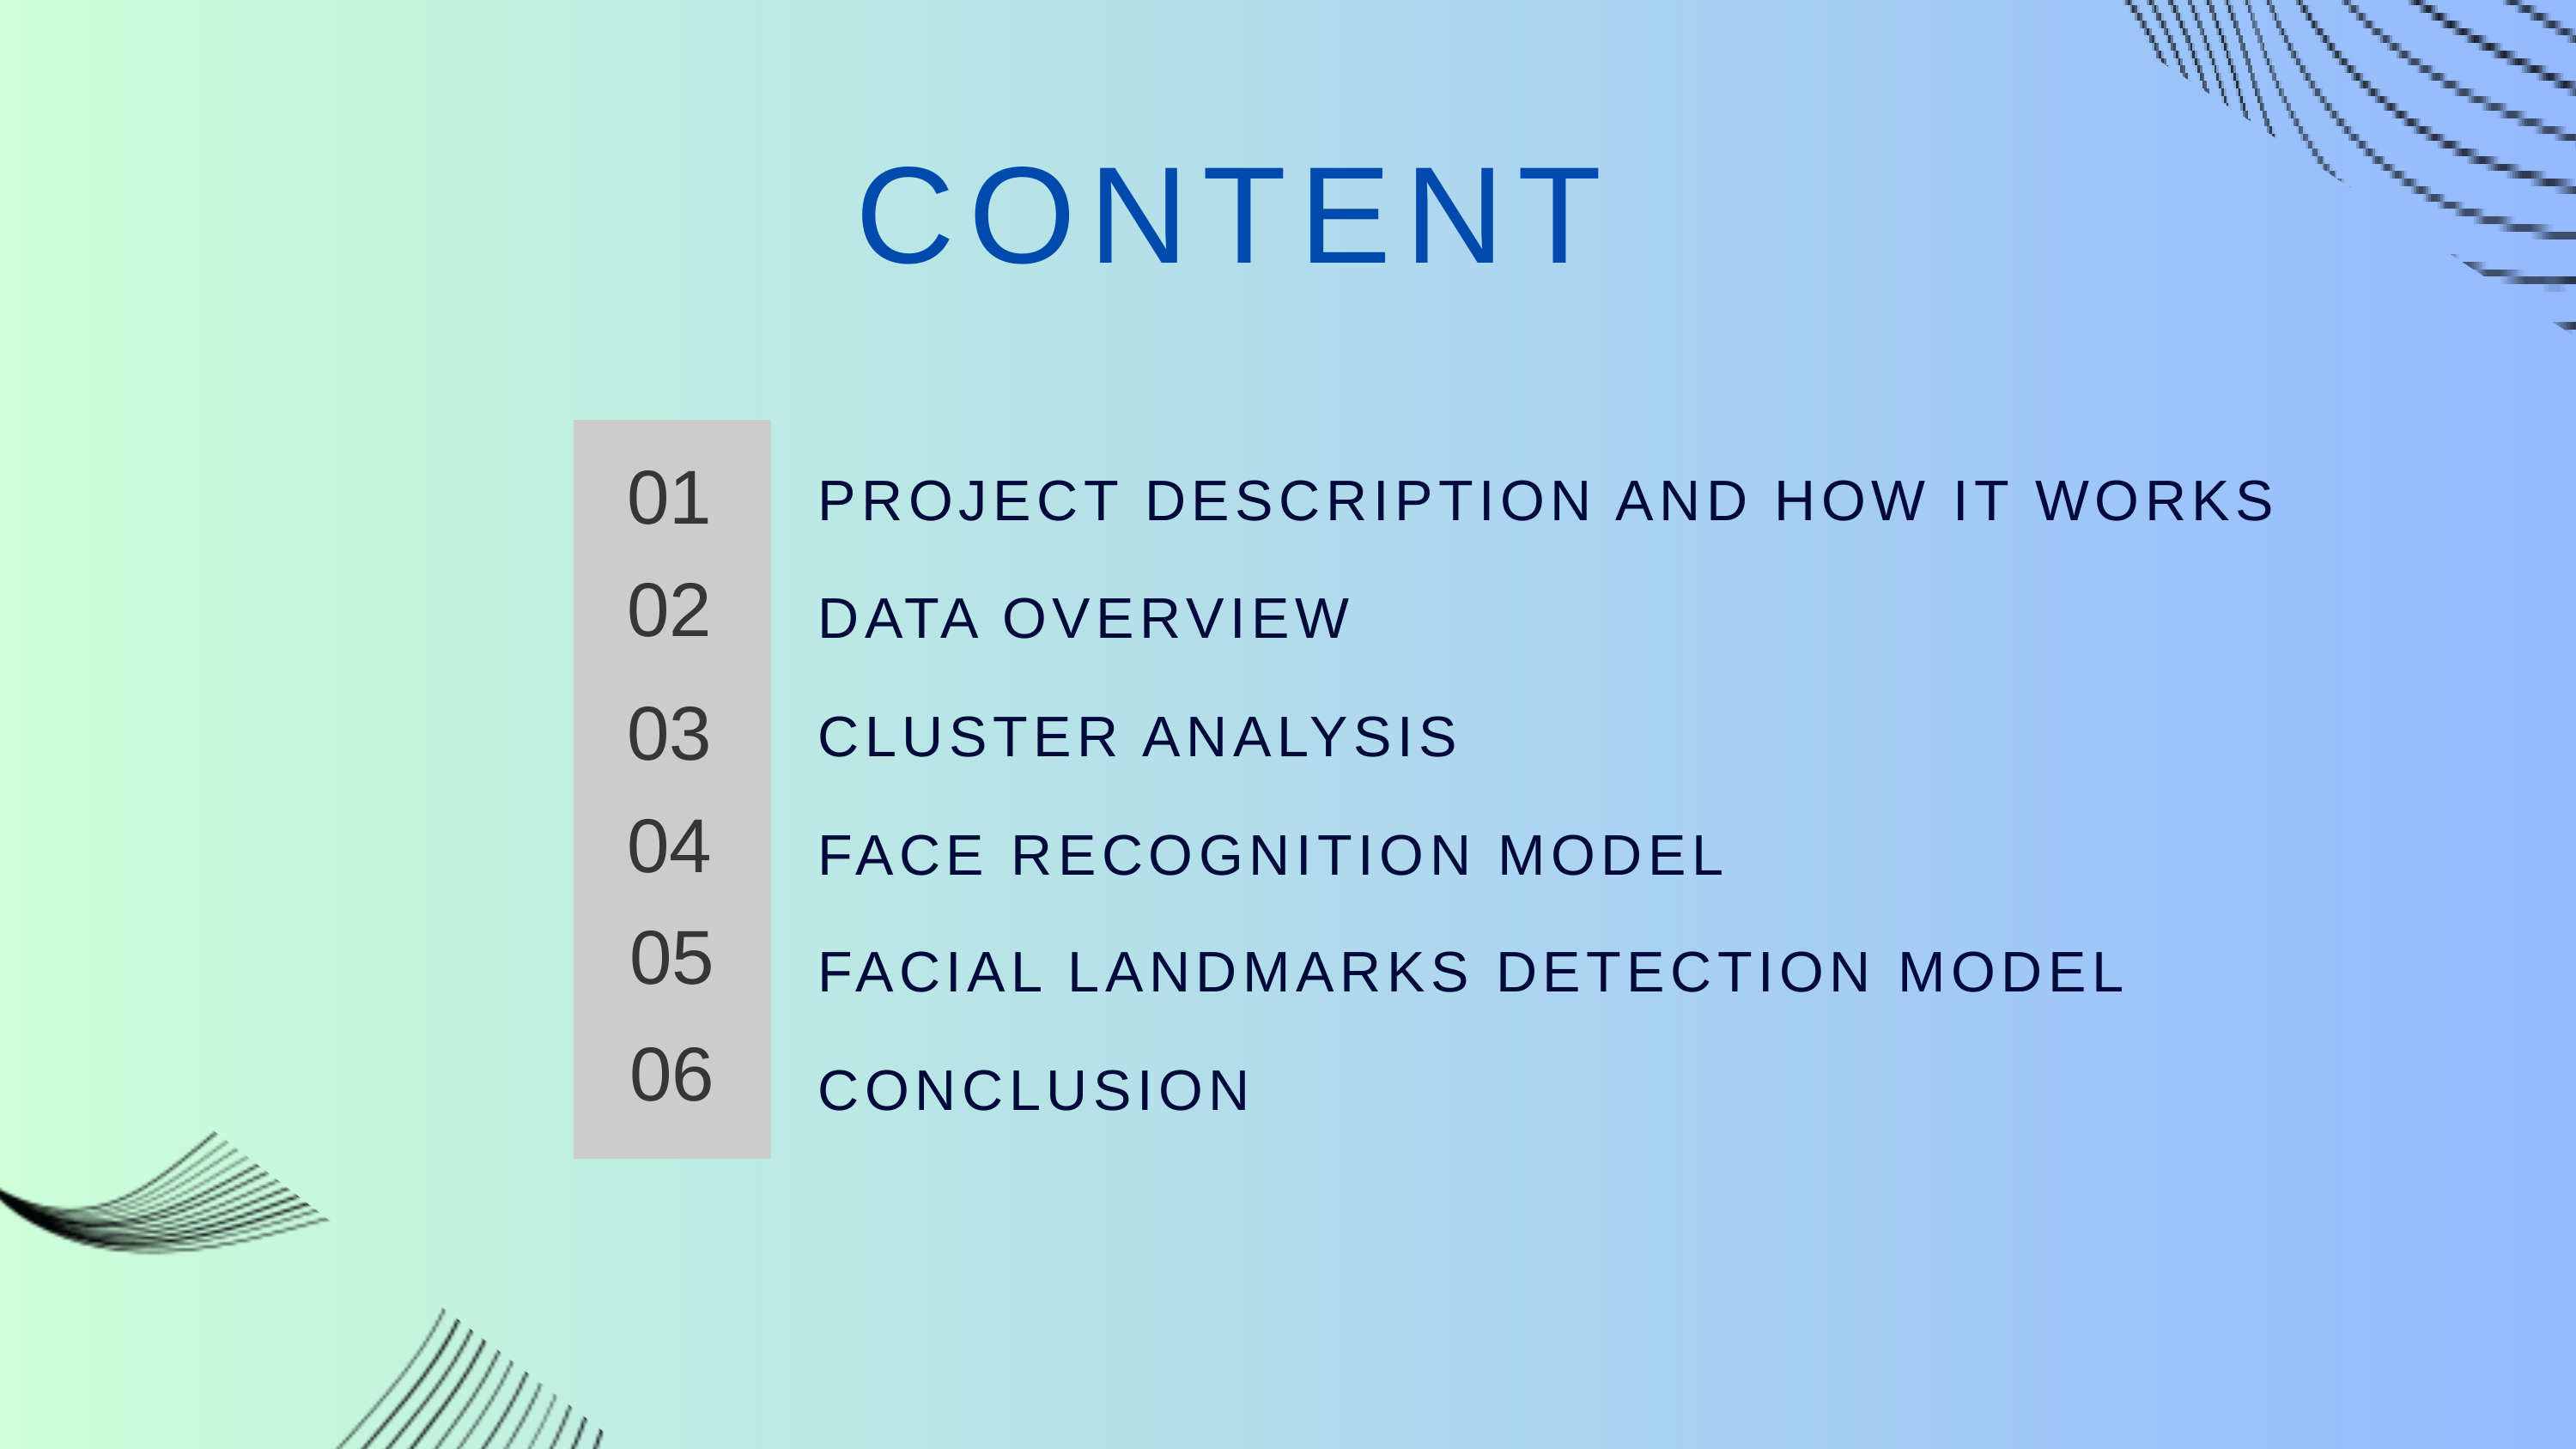

CONTENT

01
PROJECT DESCRIPTION AND HOW IT WORKS
02
DATA OVERVIEW
03
CLUSTER ANALYSIS
04
FACE RECOGNITION MODEL
05
FACIAL LANDMARKS DETECTION MODEL

06
CONCLUSION